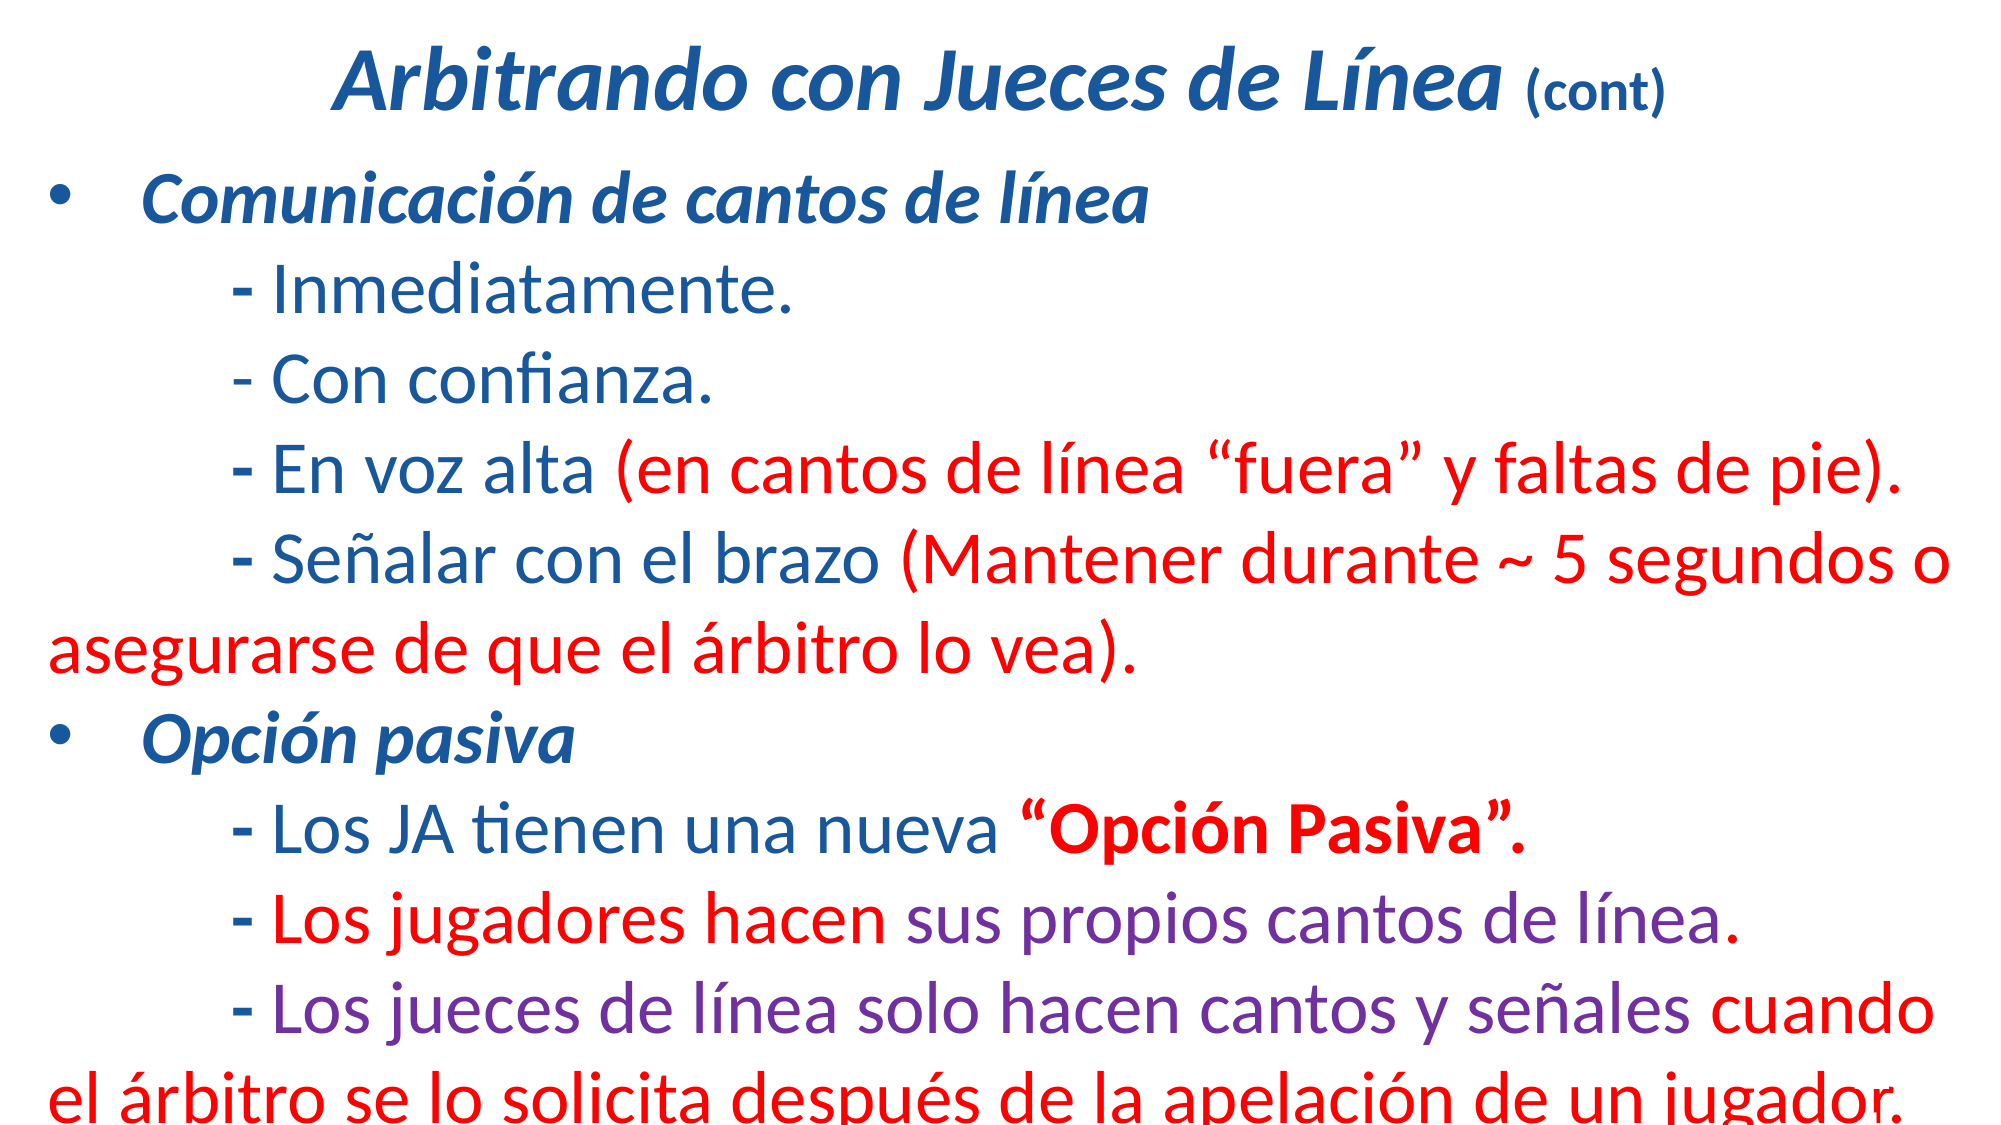

Arbitrando con Jueces de Línea (cont)

Comunicación de cantos de línea
	  - Inmediatamente.
 	  - Con confianza.
	  - En voz alta (en cantos de línea “fuera” y faltas de pie).
	  - Señalar con el brazo (Mantener durante ~ 5 segundos o asegurarse de que el árbitro lo vea).
Opción pasiva
	  - Los JA tienen una nueva “Opción Pasiva”.
	  - Los jugadores hacen sus propios cantos de línea.
	  - Los jueces de línea solo hacen cantos y señales cuando el árbitro se lo solicita después de la apelación de un jugador.
231